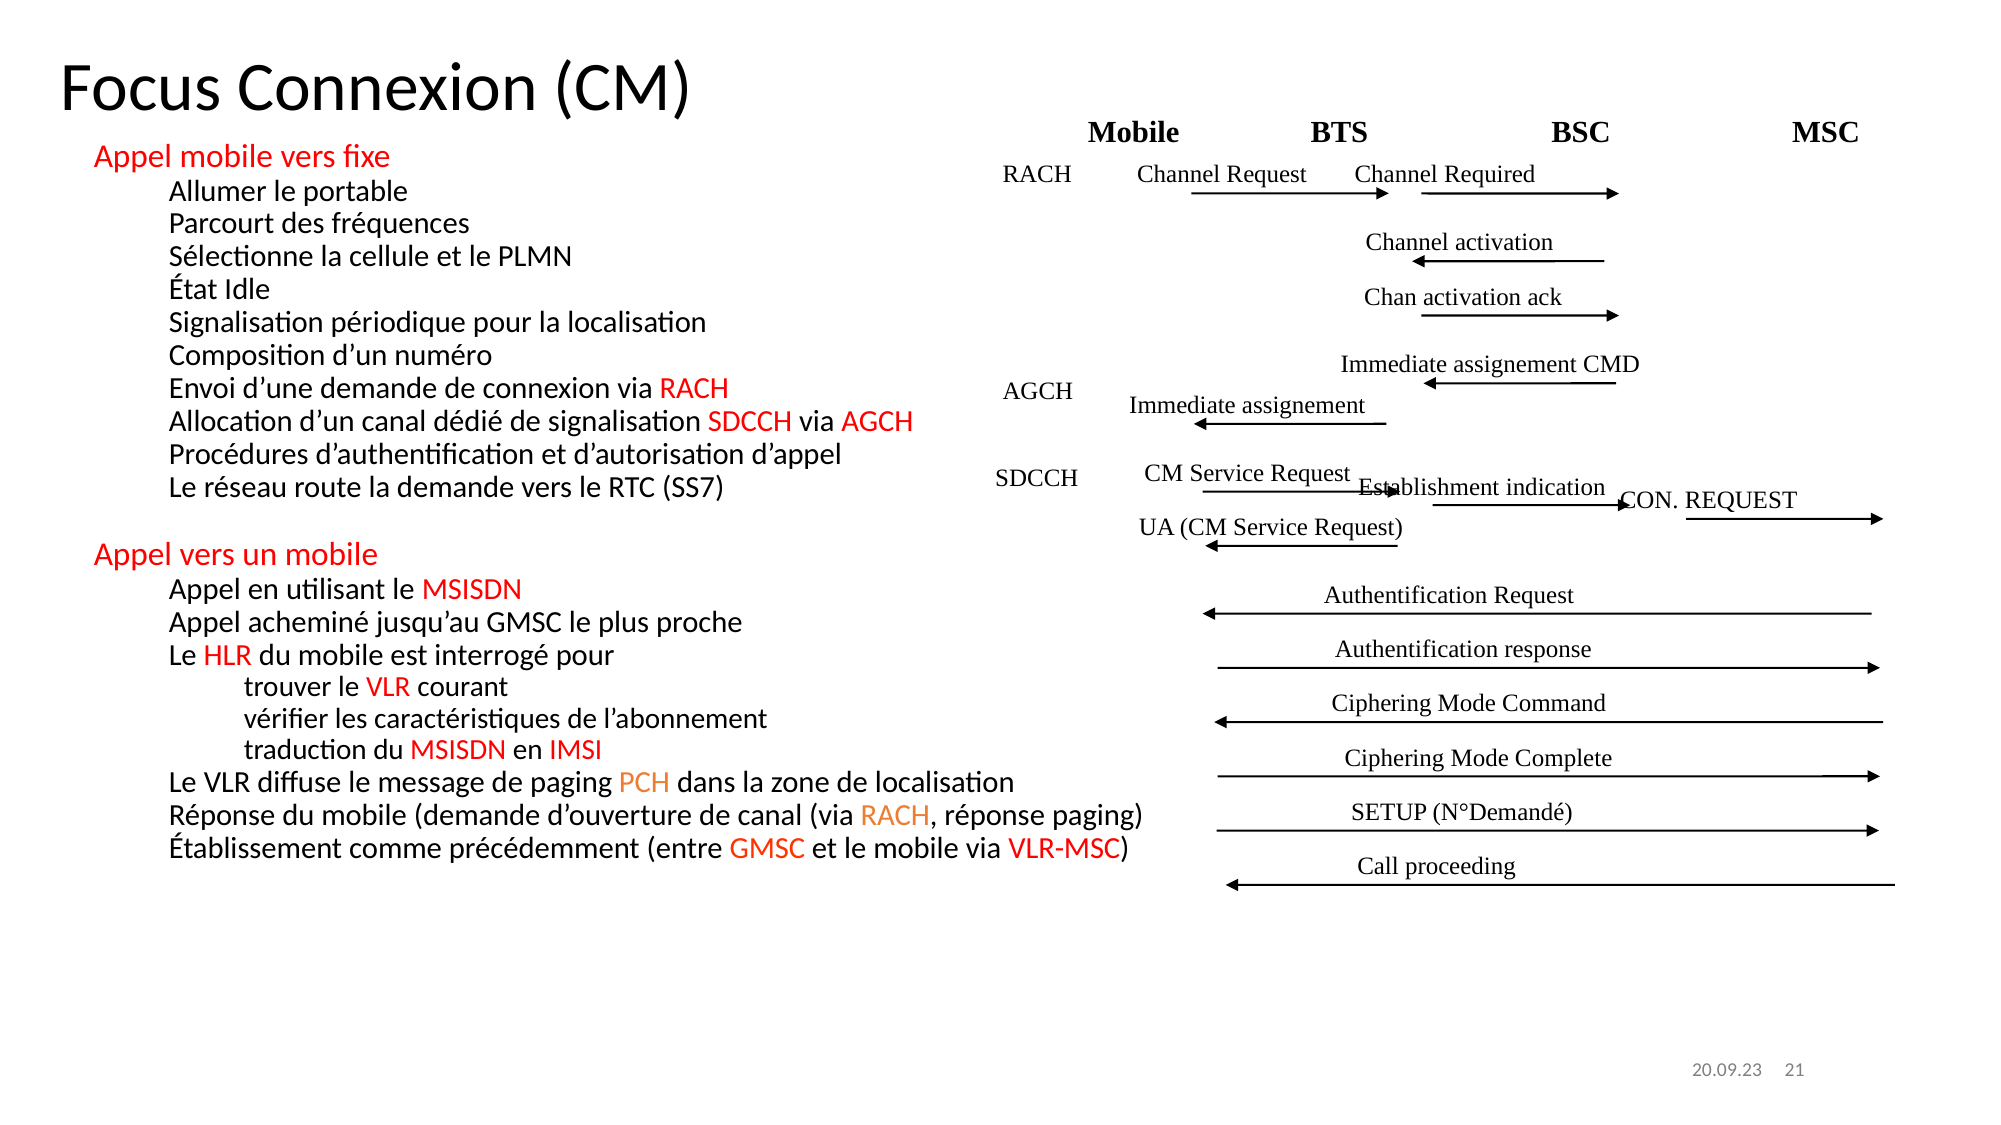

# Focus Connexion (CM)

Mobile
BTS
BSC
MSC
RACH
Channel Request
Channel Required

Channel activation

Chan activation ack

Immediate assignement CMD
AGCH
Immediate assignement

CM Service Request

SDCCH
Establishment indication
CON. REQUEST

UA (CM Service Request)

Authentification Request
Authentification response
Ciphering Mode Command
Ciphering Mode Complete
SETUP (N°Demandé)
Call proceeding
Appel mobile vers fixe
Allumer le portable
Parcourt des fréquences
Sélectionne la cellule et le PLMN
État Idle
Signalisation périodique pour la localisation
Composition d’un numéro
Envoi d’une demande de connexion via RACH
Allocation d’un canal dédié de signalisation SDCCH via AGCH
Procédures d’authentification et d’autorisation d’appel
Le réseau route la demande vers le RTC (SS7)

Appel vers un mobile
Appel en utilisant le MSISDN
Appel acheminé jusqu’au GMSC le plus proche
Le HLR du mobile est interrogé pour
trouver le VLR courant
vérifier les caractéristiques de l’abonnement
traduction du MSISDN en IMSI
Le VLR diffuse le message de paging PCH dans la zone de localisation
Réponse du mobile (demande d’ouverture de canal (via RACH, réponse paging)
Établissement comme précédemment (entre GMSC et le mobile via VLR-MSC)

21
20.09.23